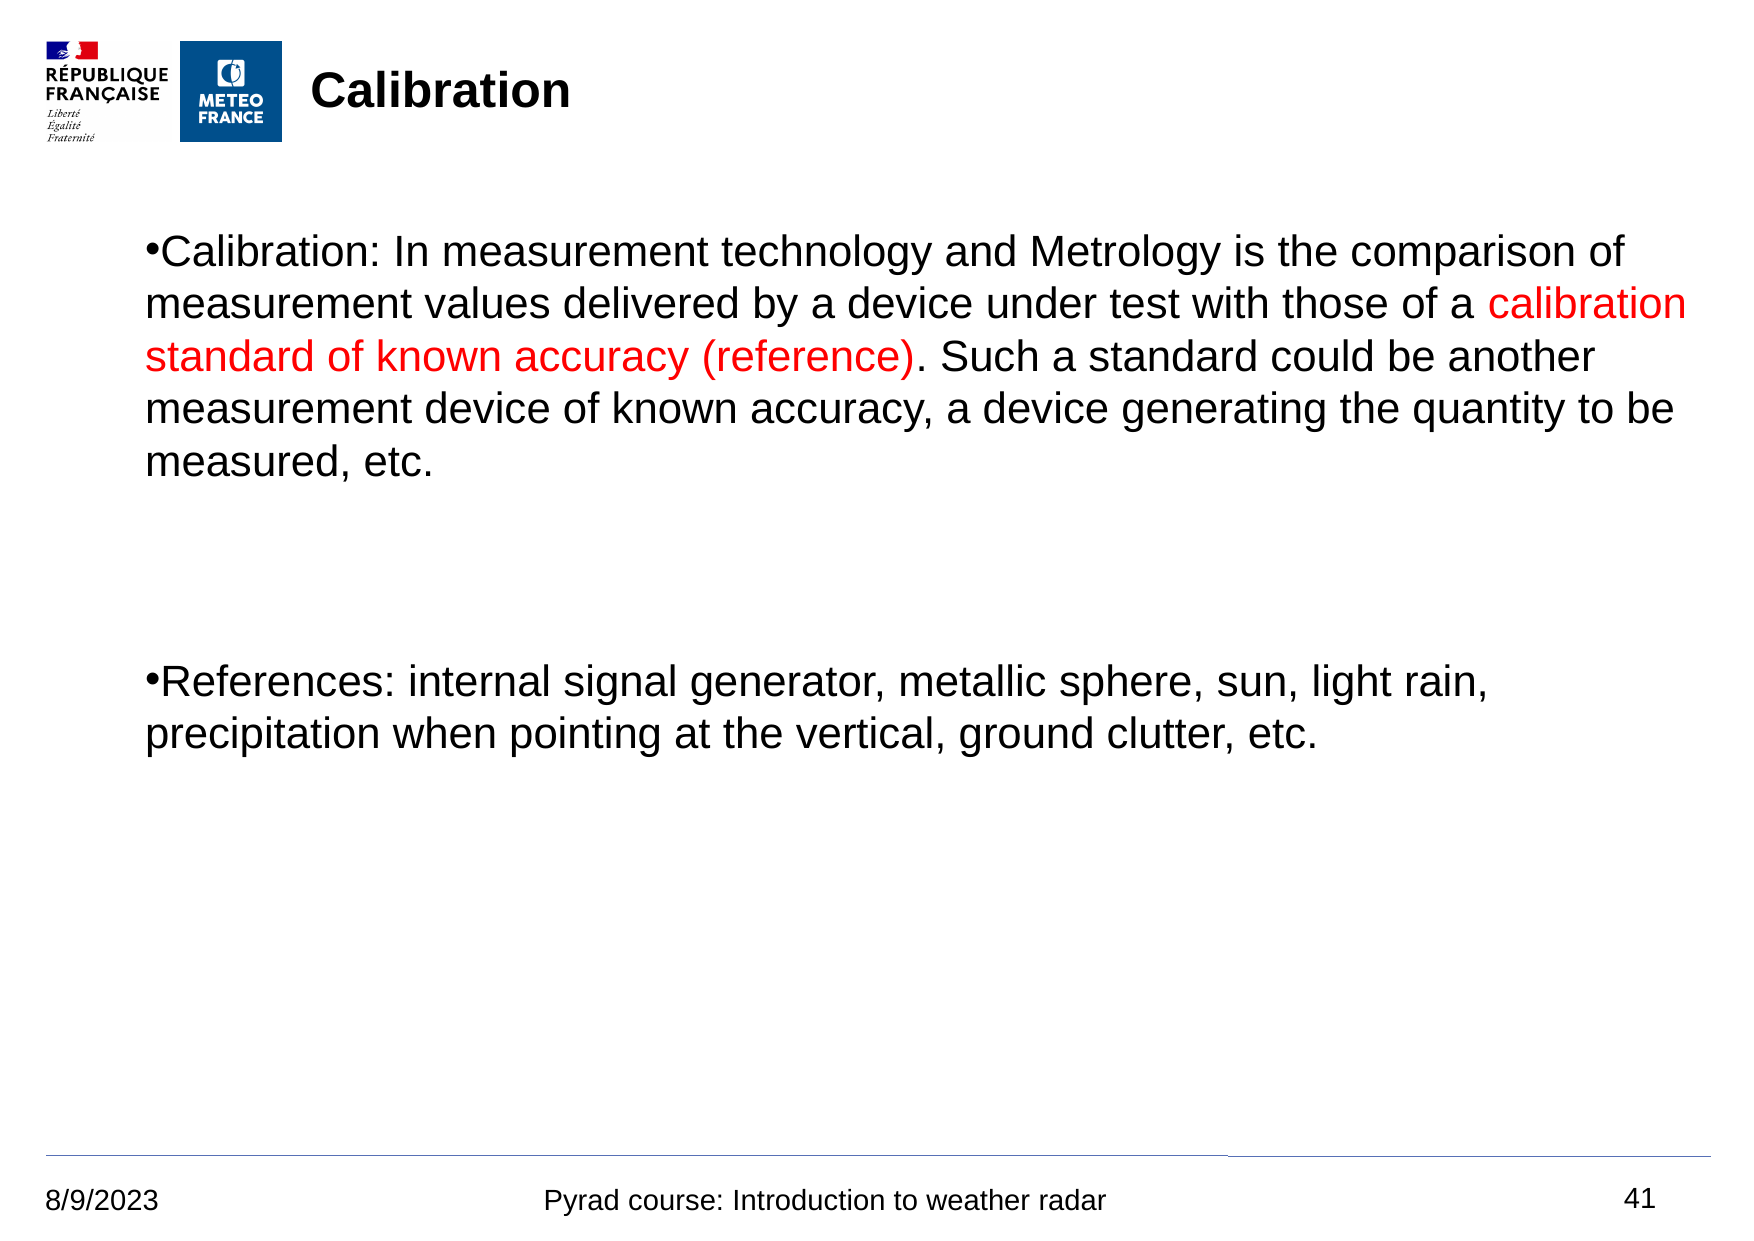

# Calibration
Calibration: In measurement technology and Metrology is the comparison of measurement values delivered by a device under test with those of a calibration standard of known accuracy (reference). Such a standard could be another measurement device of known accuracy, a device generating the quantity to be measured, etc.

References: internal signal generator, metallic sphere, sun, light rain, precipitation when pointing at the vertical, ground clutter, etc.

41
8/9/2023
Pyrad course: Introduction to weather radar